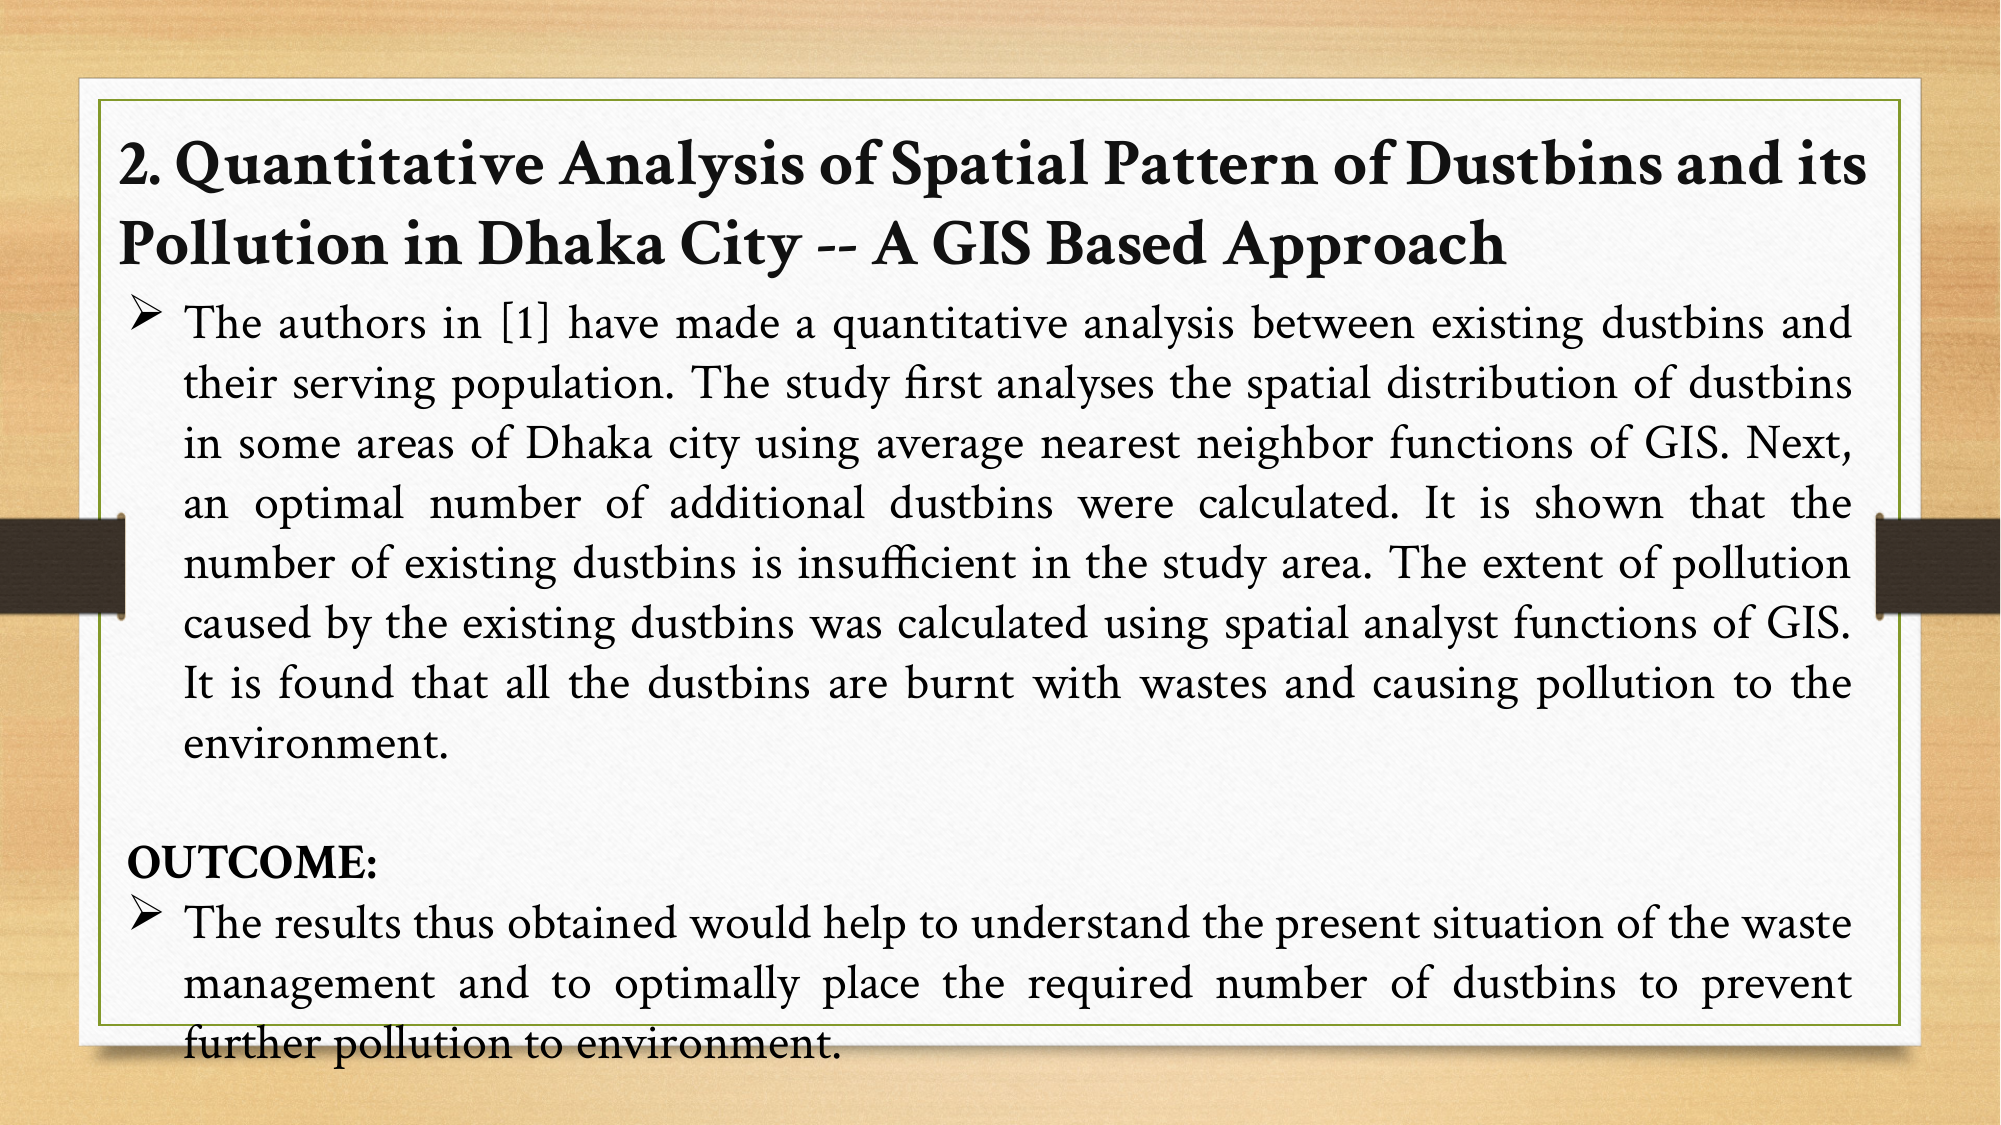

2. Quantitative Analysis of Spatial Pattern of Dustbins and its Pollution in Dhaka City -- A GIS Based Approach
The authors in [1] have made a quantitative analysis between existing dustbins and their serving population. The study first analyses the spatial distribution of dustbins in some areas of Dhaka city using average nearest neighbor functions of GIS. Next, an optimal number of additional dustbins were calculated. It is shown that the number of existing dustbins is insufficient in the study area. The extent of pollution caused by the existing dustbins was calculated using spatial analyst functions of GIS. It is found that all the dustbins are burnt with wastes and causing pollution to the environment.

OUTCOME:
The results thus obtained would help to understand the present situation of the waste management and to optimally place the required number of dustbins to prevent further pollution to environment.